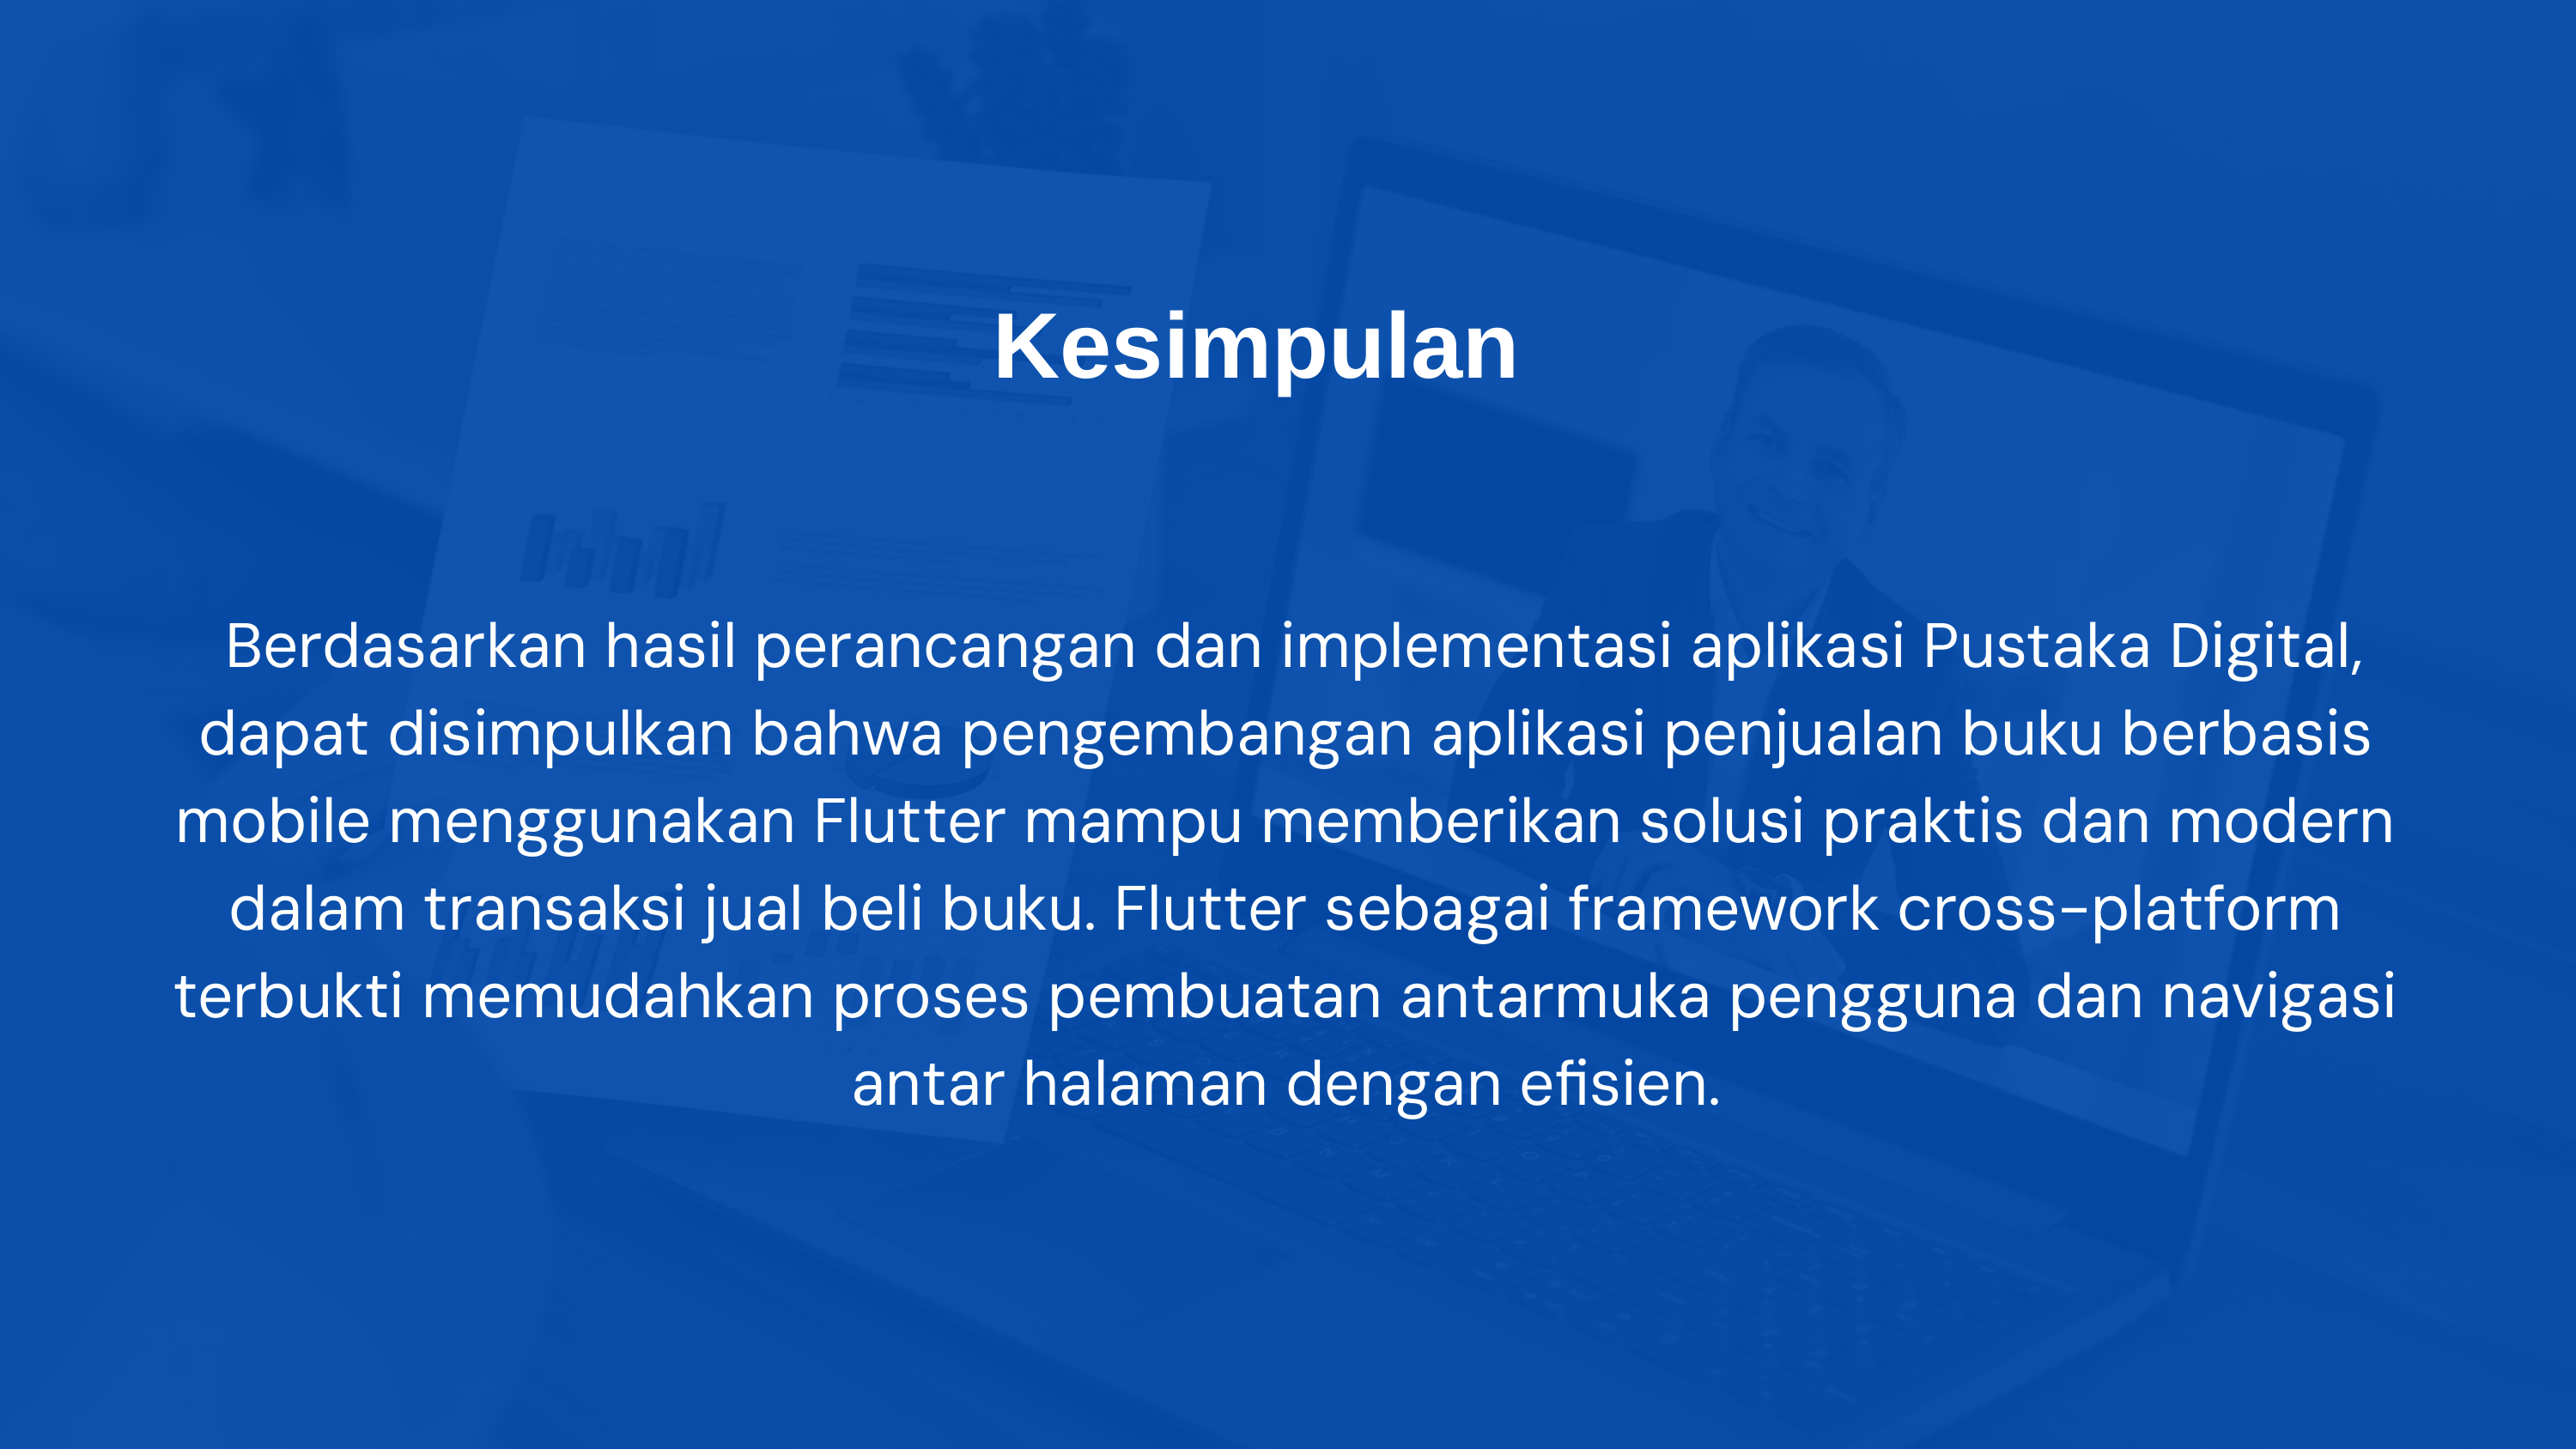

Kesimpulan
 Berdasarkan hasil perancangan dan implementasi aplikasi Pustaka Digital, dapat disimpulkan bahwa pengembangan aplikasi penjualan buku berbasis mobile menggunakan Flutter mampu memberikan solusi praktis dan modern dalam transaksi jual beli buku. Flutter sebagai framework cross-platform terbukti memudahkan proses pembuatan antarmuka pengguna dan navigasi antar halaman dengan efisien.